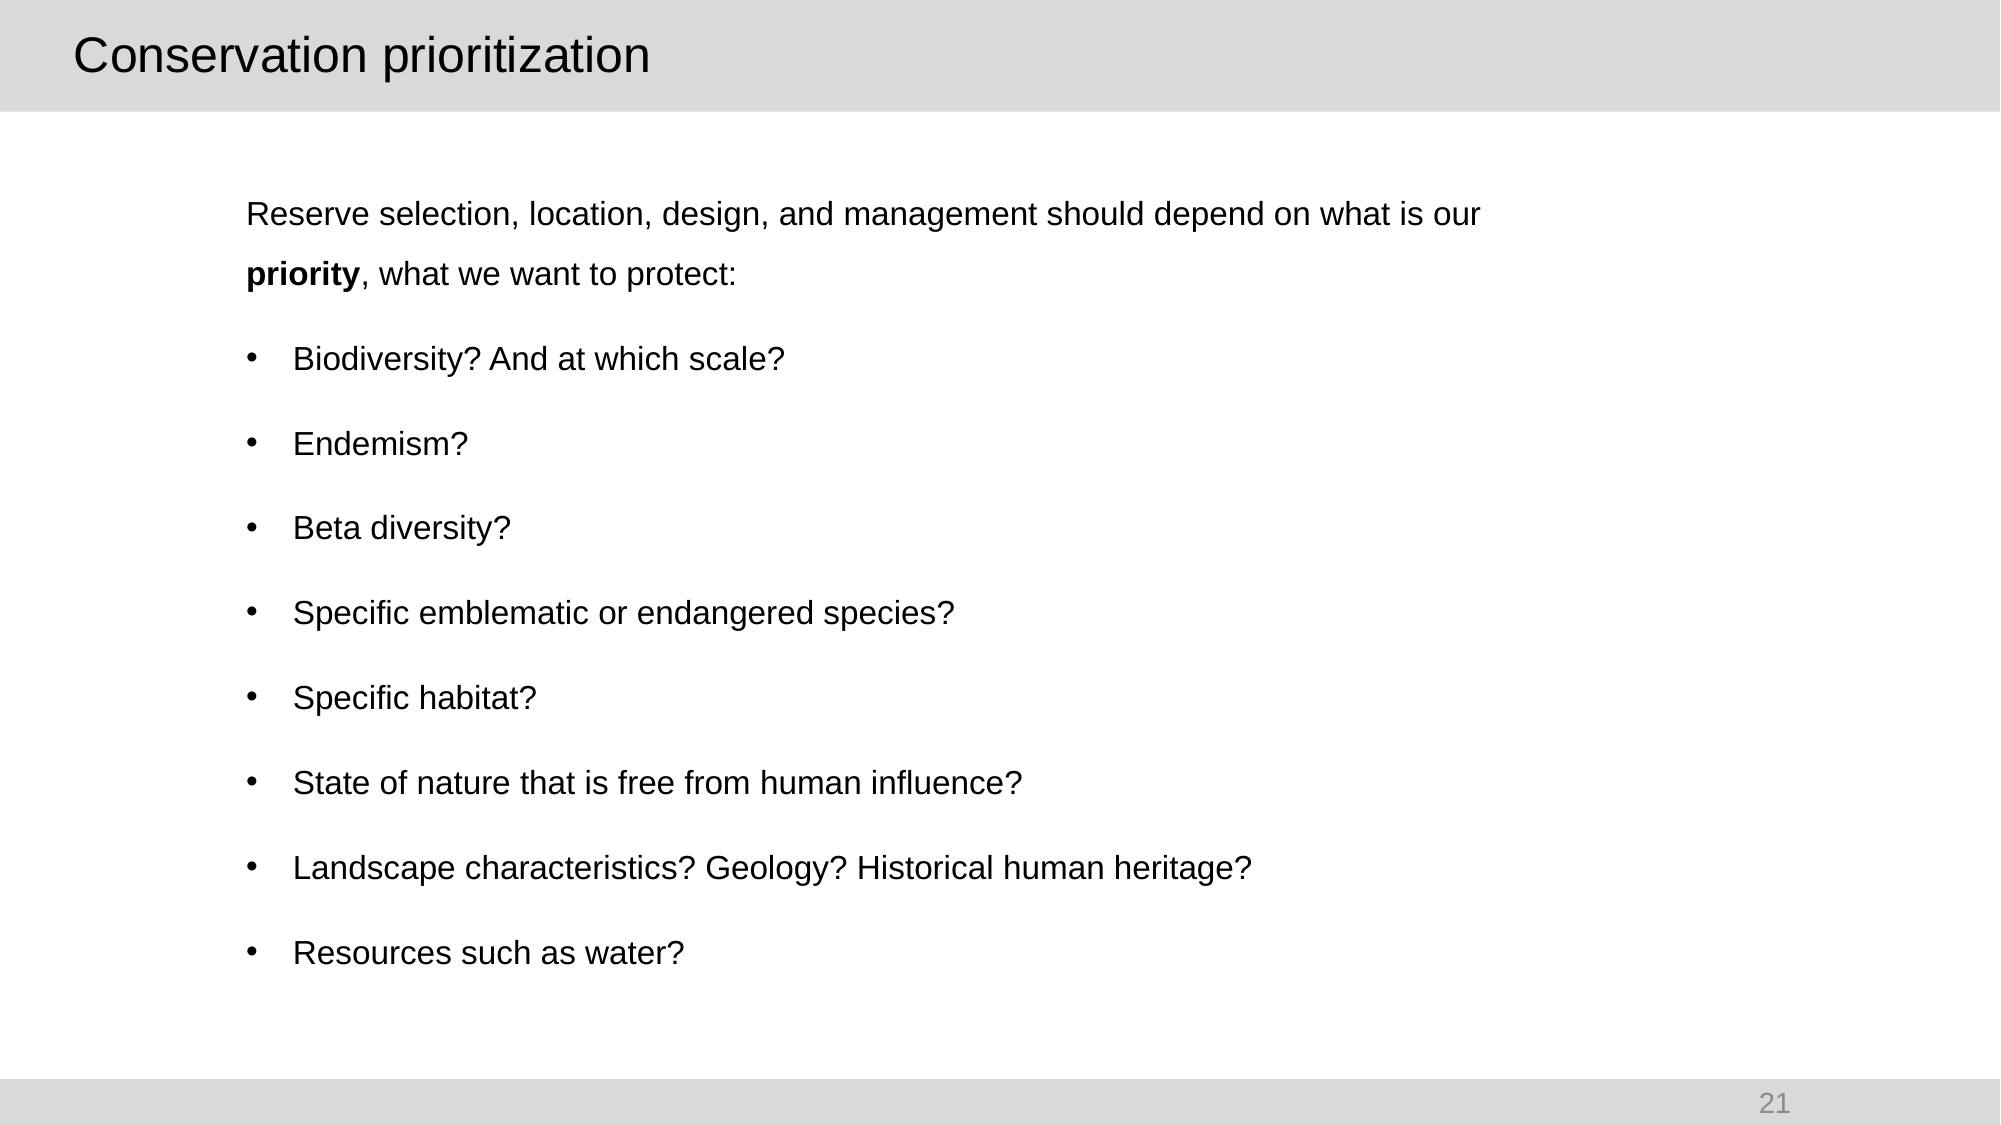

# Conservation prioritization
Reserve selection, location, design, and management should depend on what is our priority, what we want to protect:
Biodiversity? And at which scale?
Endemism?
Beta diversity?
Specific emblematic or endangered species?
Specific habitat?
State of nature that is free from human influence?
Landscape characteristics? Geology? Historical human heritage?
Resources such as water?

21